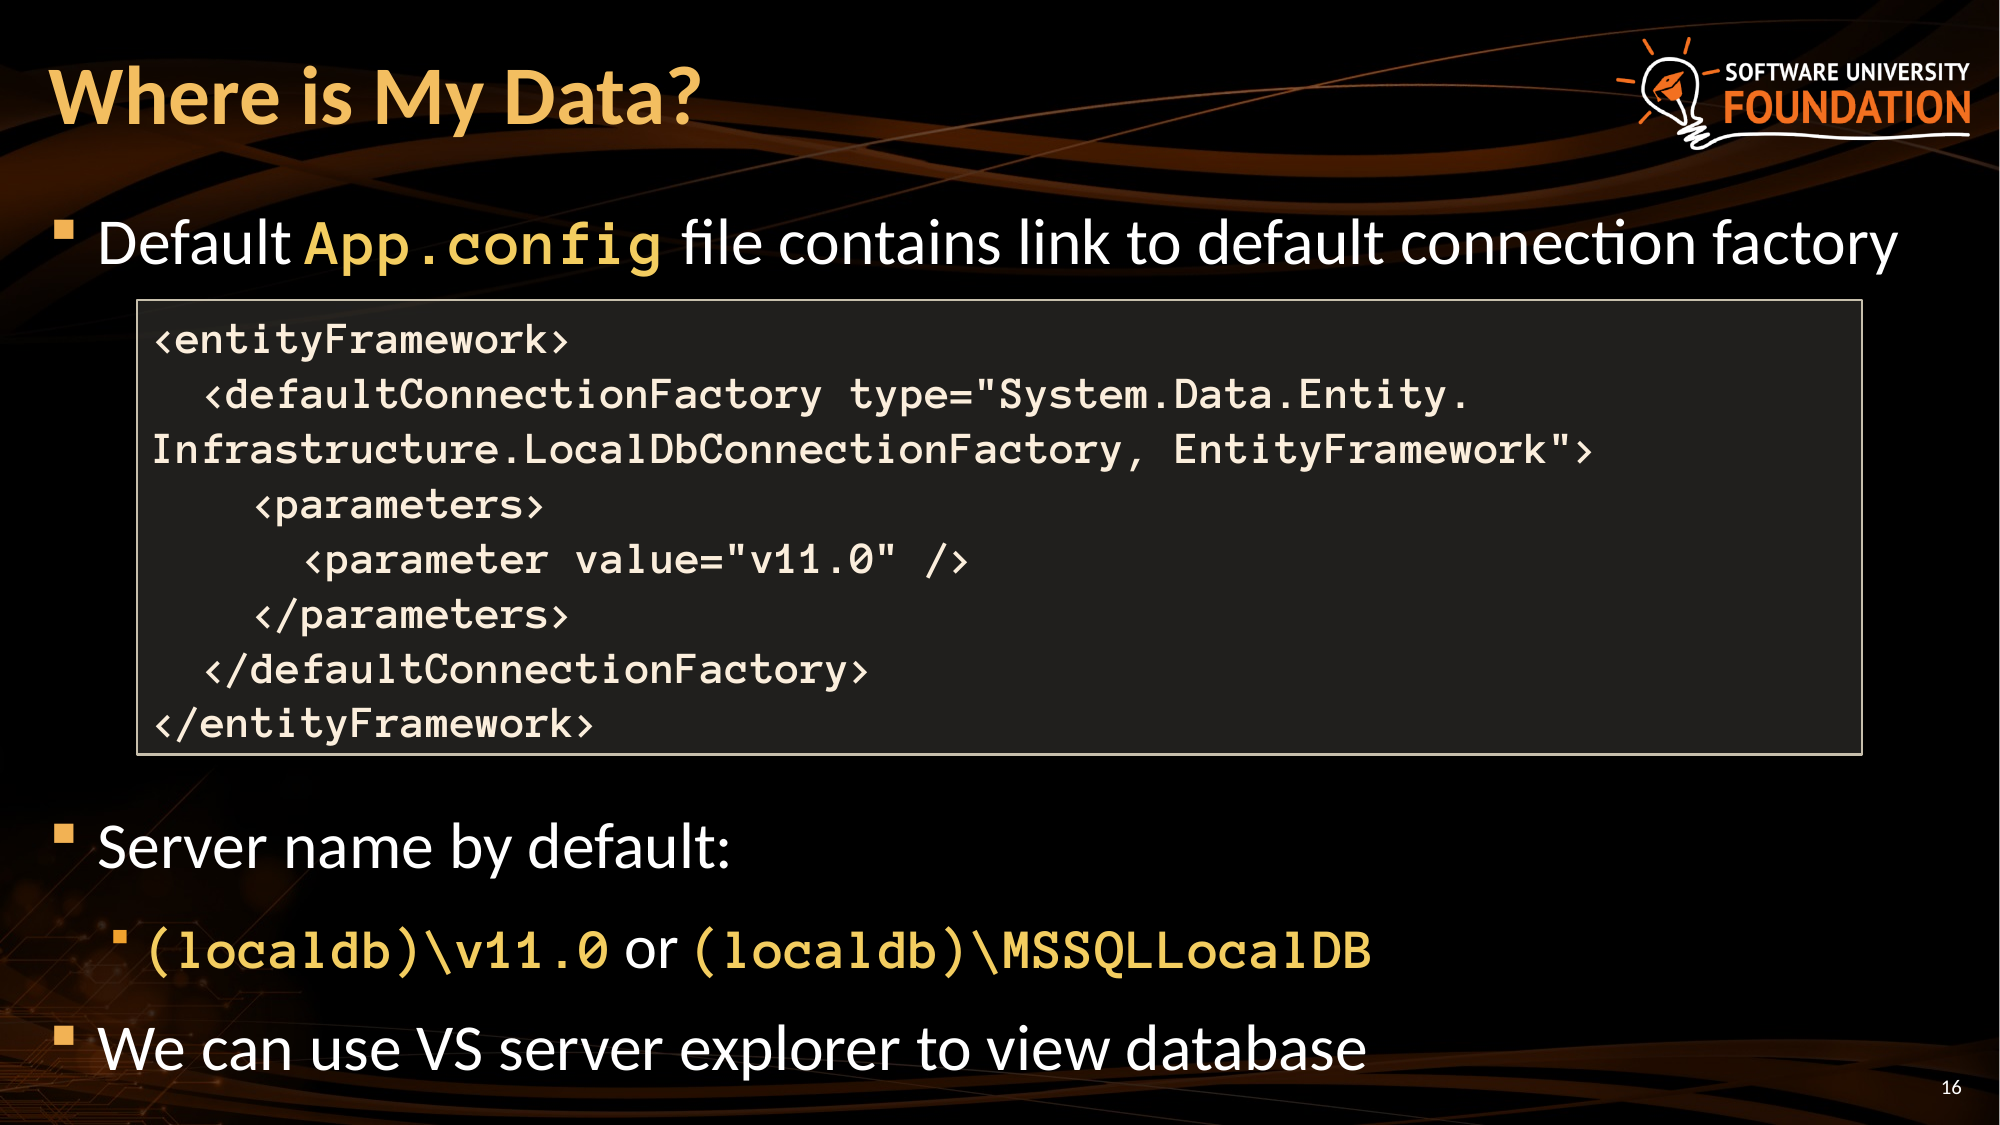

# Where is My Data?
Default App.config file contains link to default connection factory

Server name by default:
(localdb)\v11.0 or (localdb)\MSSQLLocalDB
We can use VS server explorer to view database
<entityFramework>
  <defaultConnectionFactory type="System.Data.Entity.
Infrastructure.LocalDbConnectionFactory, EntityFramework">
    <parameters>
      <parameter value="v11.0" />
    </parameters>
  </defaultConnectionFactory>
</entityFramework>
16